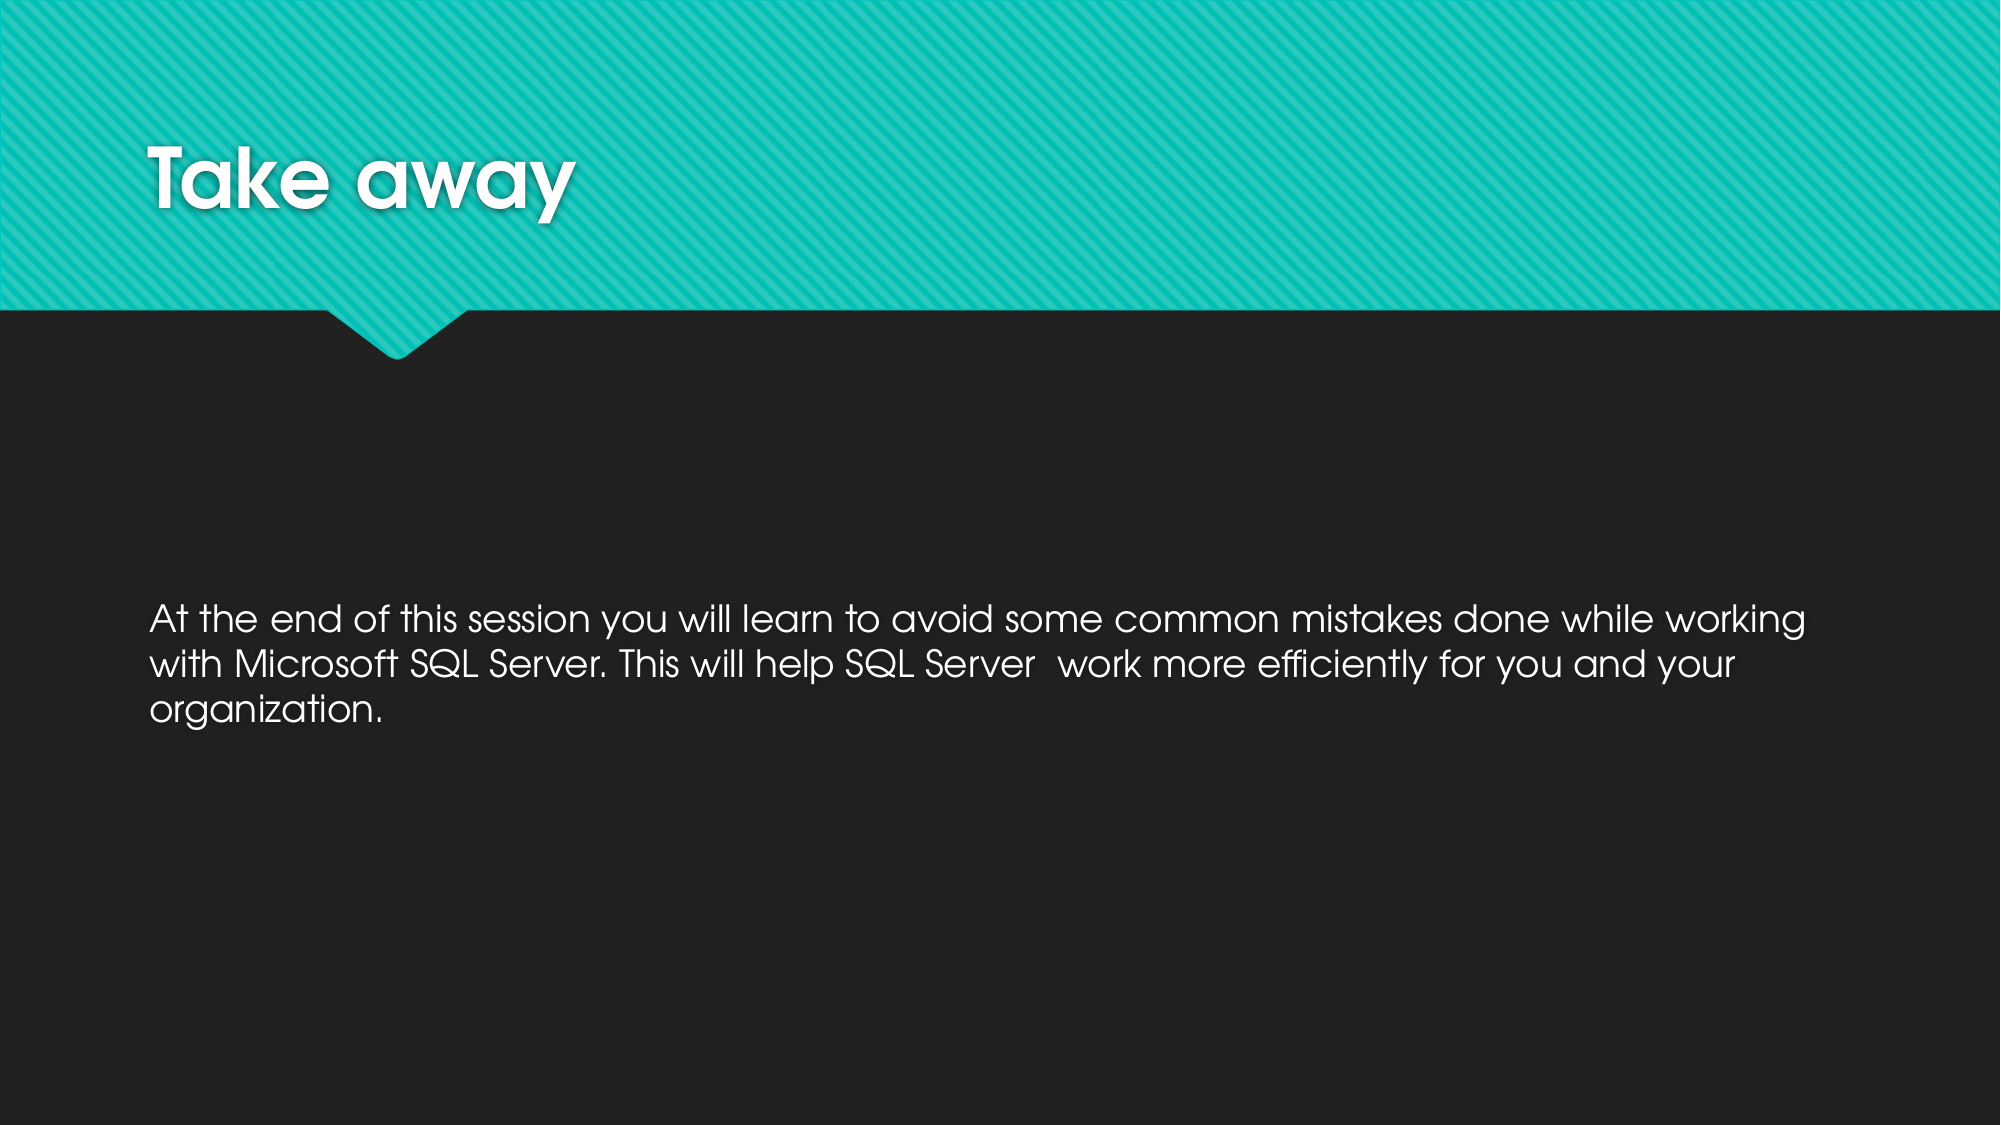

# Take away
At the end of this session you will learn to avoid some common mistakes done while working with Microsoft SQL Server. This will help SQL Server  work more efficiently for you and your organization.